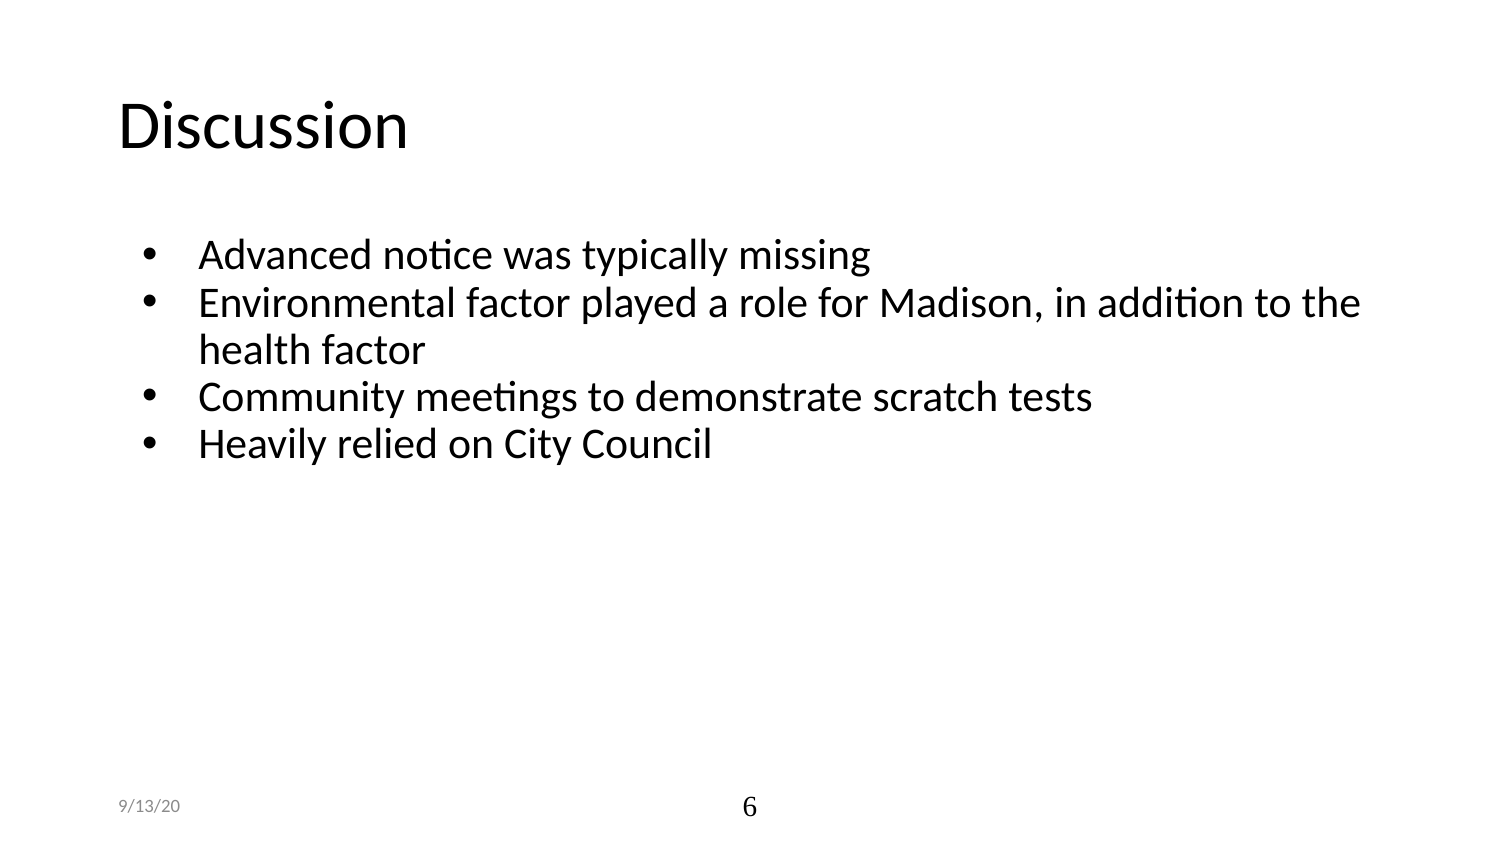

# Discussion
Advanced notice was typically missing
Environmental factor played a role for Madison, in addition to the health factor
Community meetings to demonstrate scratch tests
Heavily relied on City Council

9/13/20
6